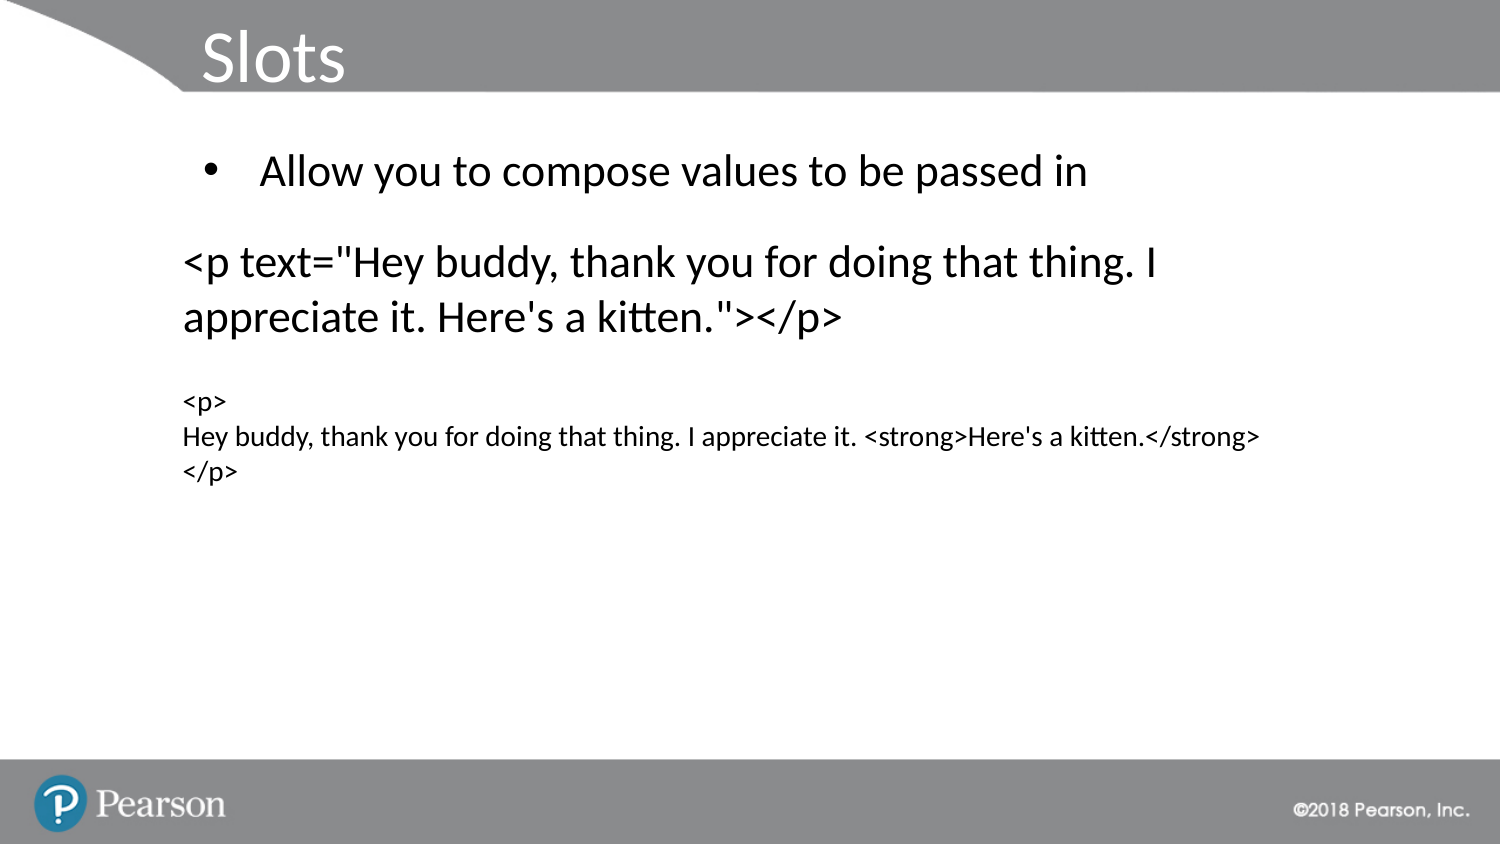

# Slots
Allow you to compose values to be passed in
<p text="Hey buddy, thank you for doing that thing. I appreciate it. Here's a kitten."></p>
<p>
Hey buddy, thank you for doing that thing. I appreciate it. <strong>Here's a kitten.</strong>
</p>